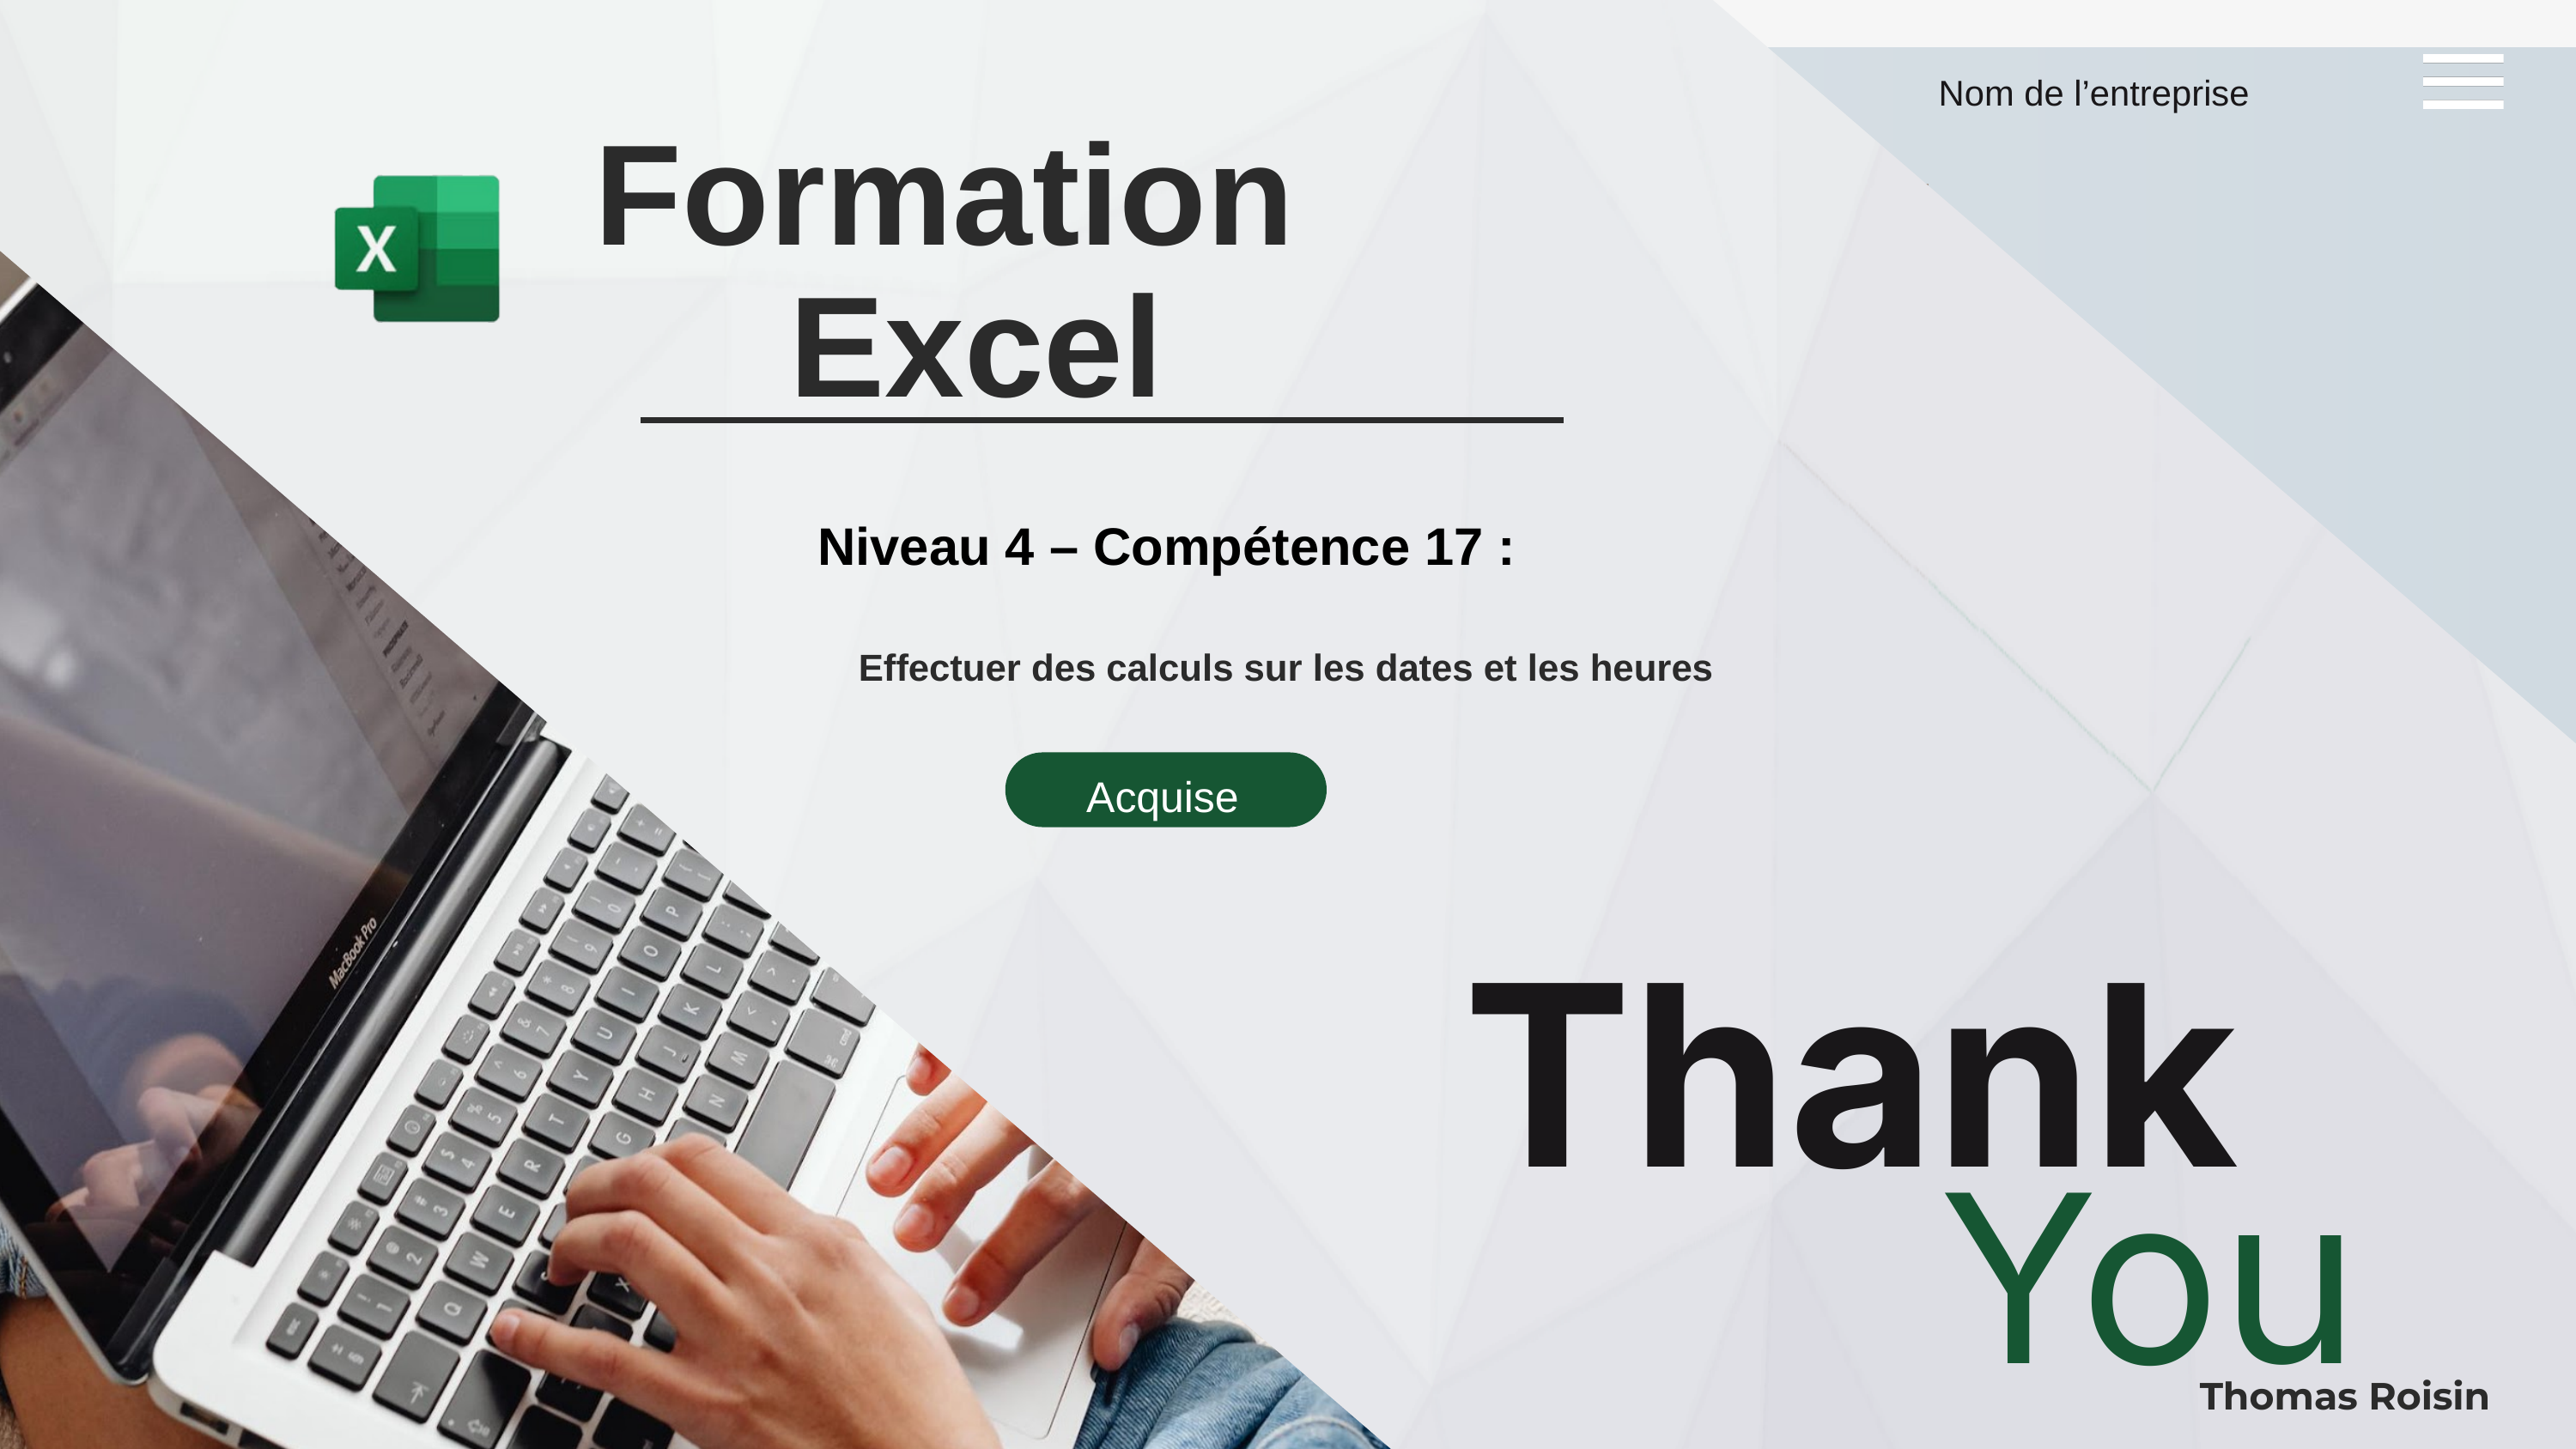

Nom de l’entreprise
Formation

Excel
Niveau 4 – Compétence 17 :
Effectuer des calculs sur les dates et les heures

Acquise
Thank
You
Thomas Roisin